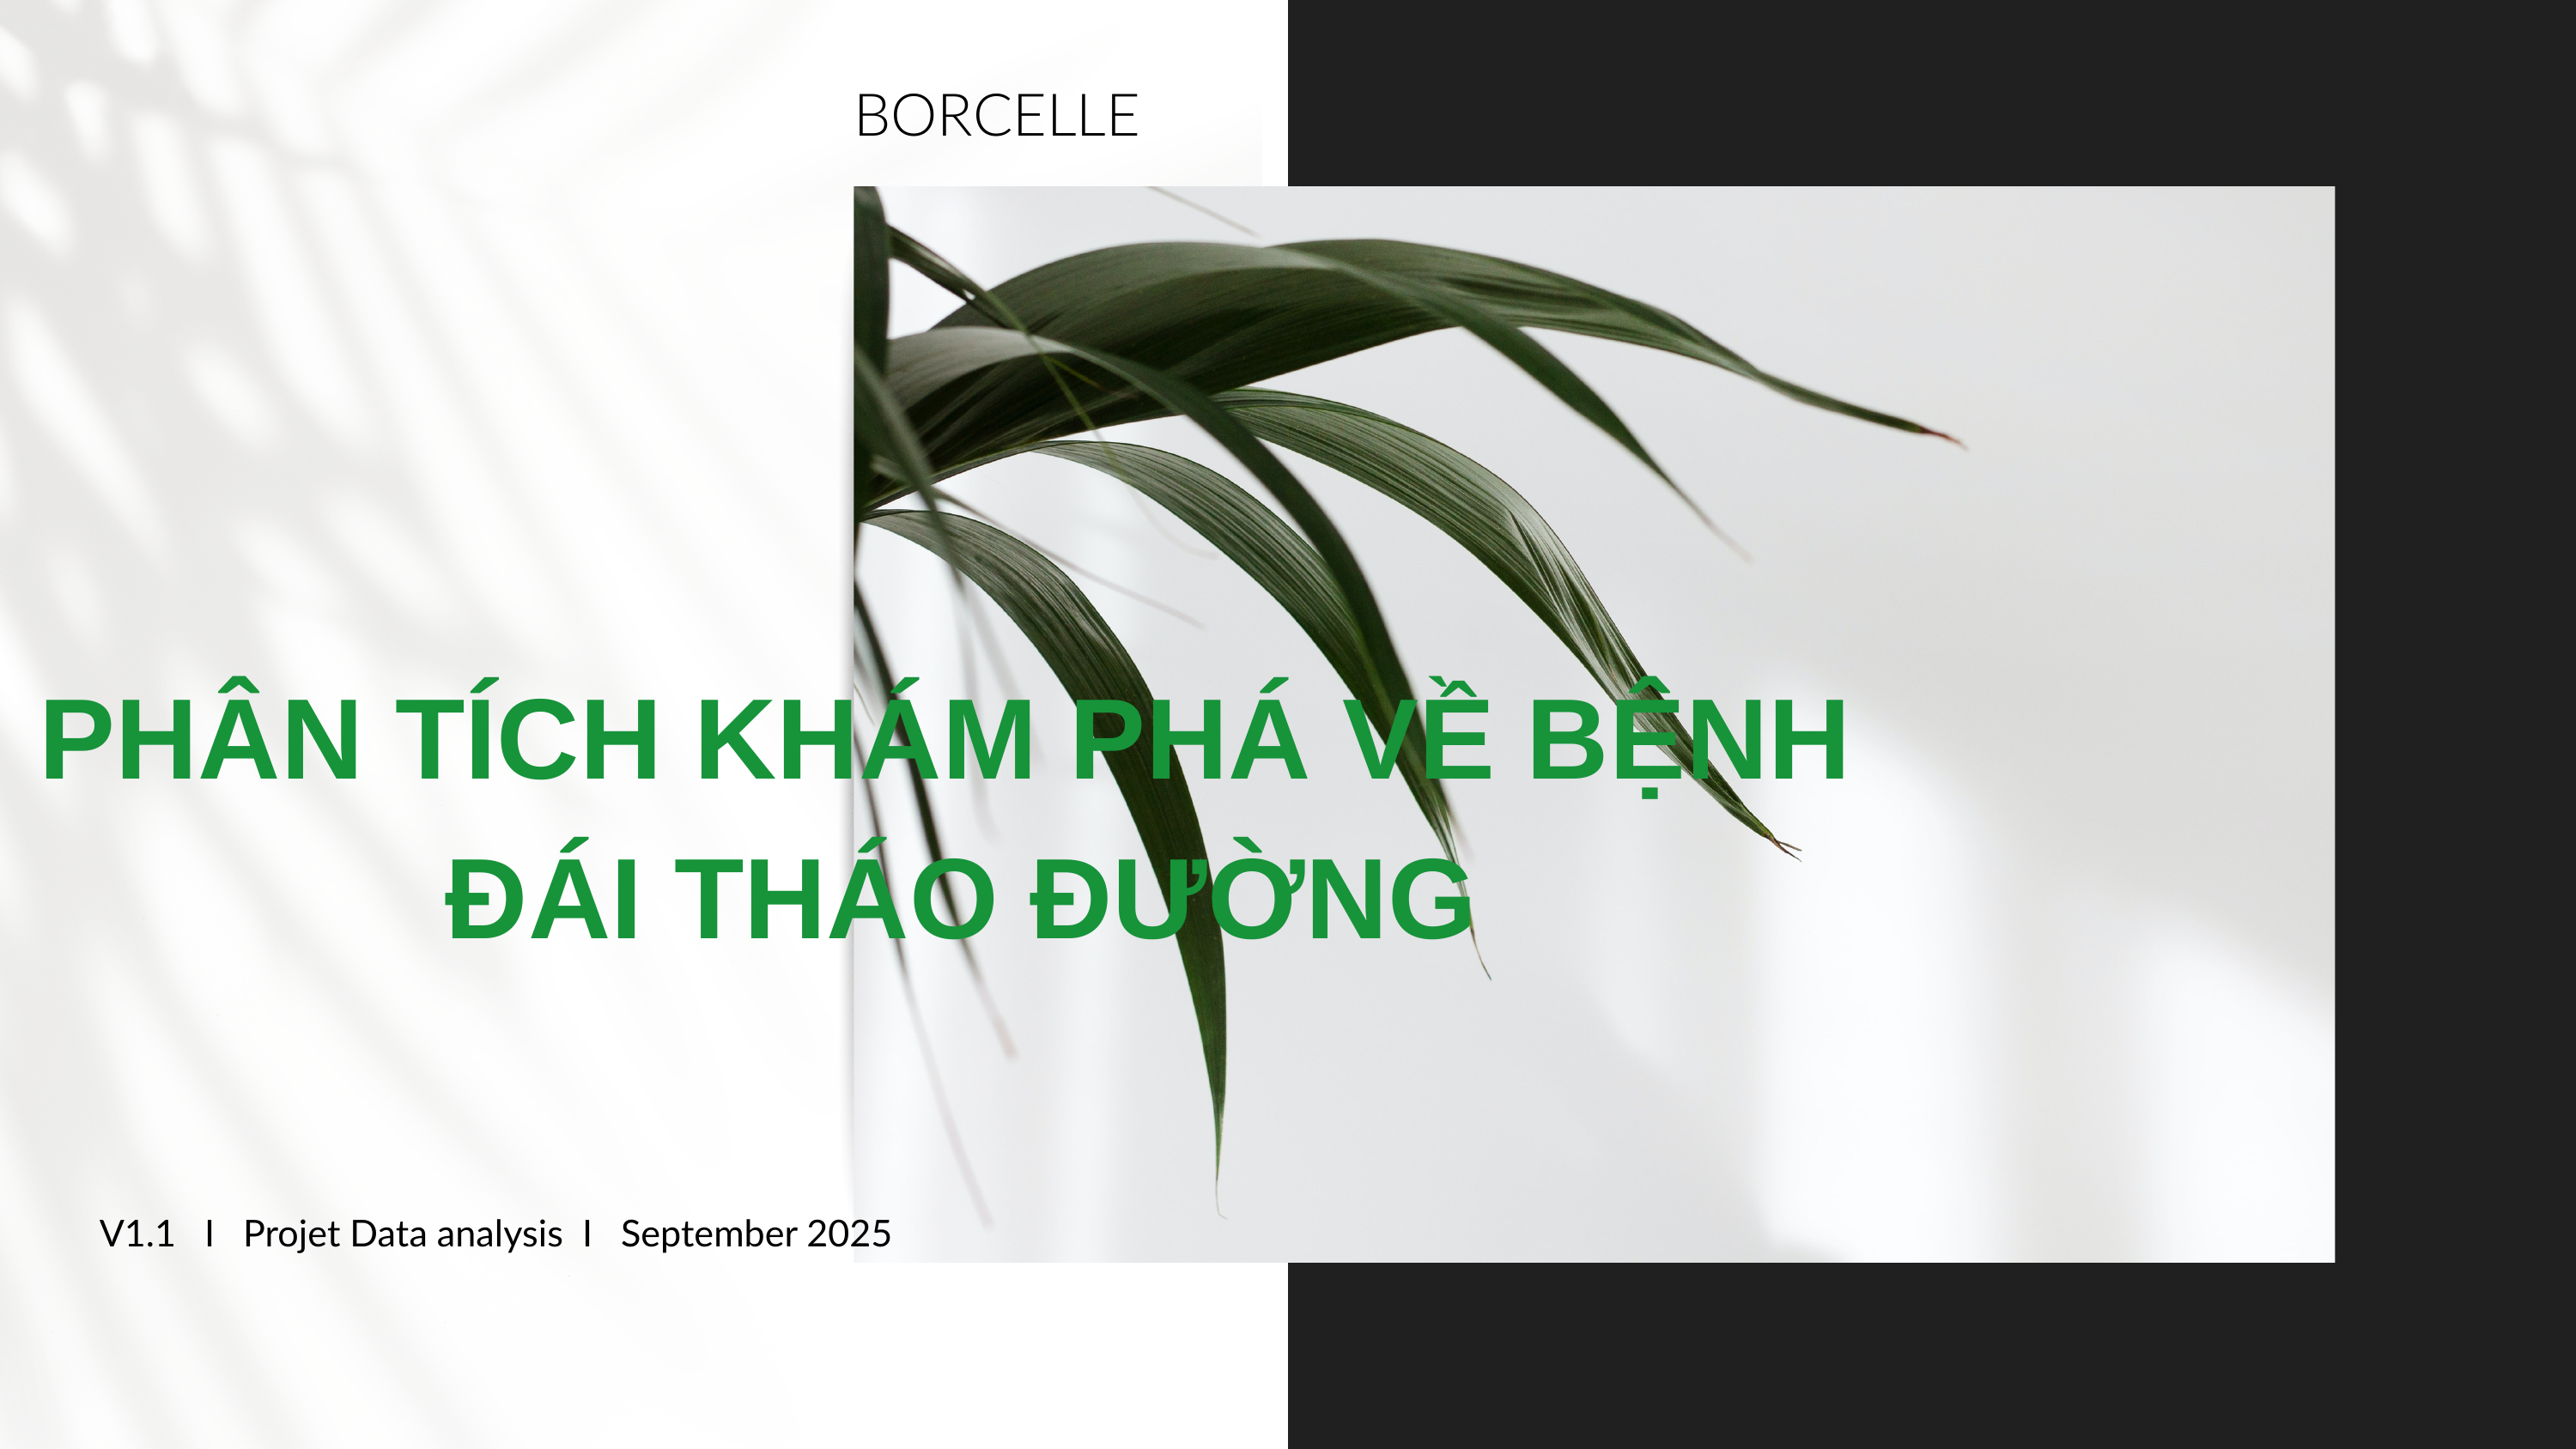

BORCELLE

PHÂN TÍCH KHÁM PHÁ VỀ BỆNH
ĐÁI THÁO ĐƯỜNG

V1.1   I   Projet Data analysis  I   September 2025